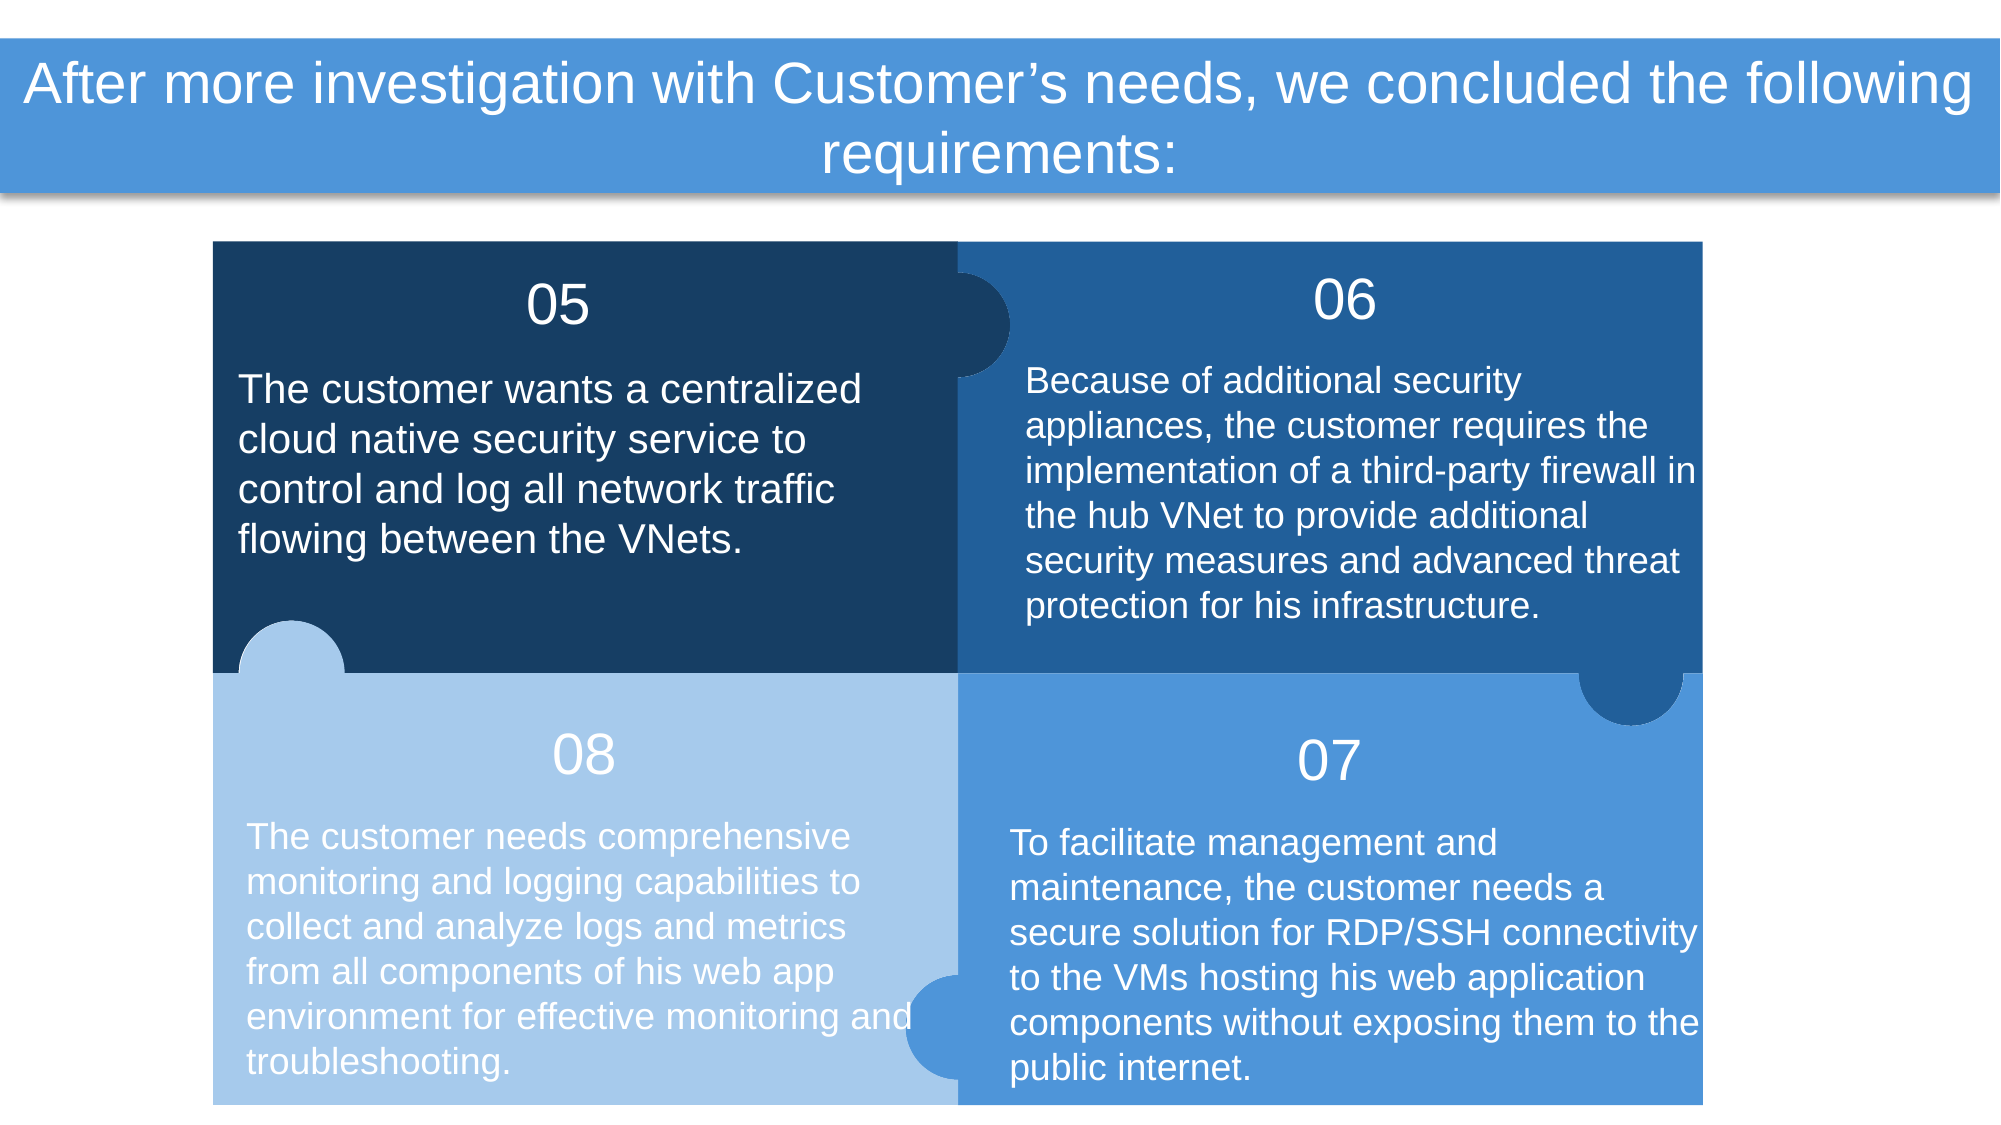

10
The customer requires a secure solution for his virtual machines to access a shared storage for storing application data without exposing it to the public internet.

02
The customer needs a suitable workload hosting service for his web application with greater control and customization.

01
The customer requires a cloud design with centralized management and two workload environments: Production and Testing.

09
The customer wants regular backups and quick recovery of the VMs hosting his web app components to protect against data loss and ensure business continuity.
After more investigation with Customer’s needs, we concluded the following requirements:

05
The customer wants a centralized cloud native security service to control and log all network traffic flowing between the VNets.

06
Because of additional security appliances, the customer requires the implementation of a third-party firewall in the hub VNet to provide additional security measures and advanced threat protection for his infrastructure.

04
The customer needs efficient connectivity between the VNets ensuring low latency and high bandwidth communication between the components.

08
The customer needs comprehensive monitoring and logging capabilities to collect and analyze logs and metrics from all components of his web app environment for effective monitoring and troubleshooting.

03
The customer requires a regional, scalable load balancing option with applicable security rules to ensure secure and reliable delivery of his web application to end users.

11
The customer wants a secure way to connect his on-premises users to our Azure infrastructure, ensuring seamless and secure access to his web application and resources hosted in the cloud.

07
To facilitate management and maintenance, the customer needs a secure solution for RDP/SSH connectivity to the VMs hosting his web application components without exposing them to the public internet.